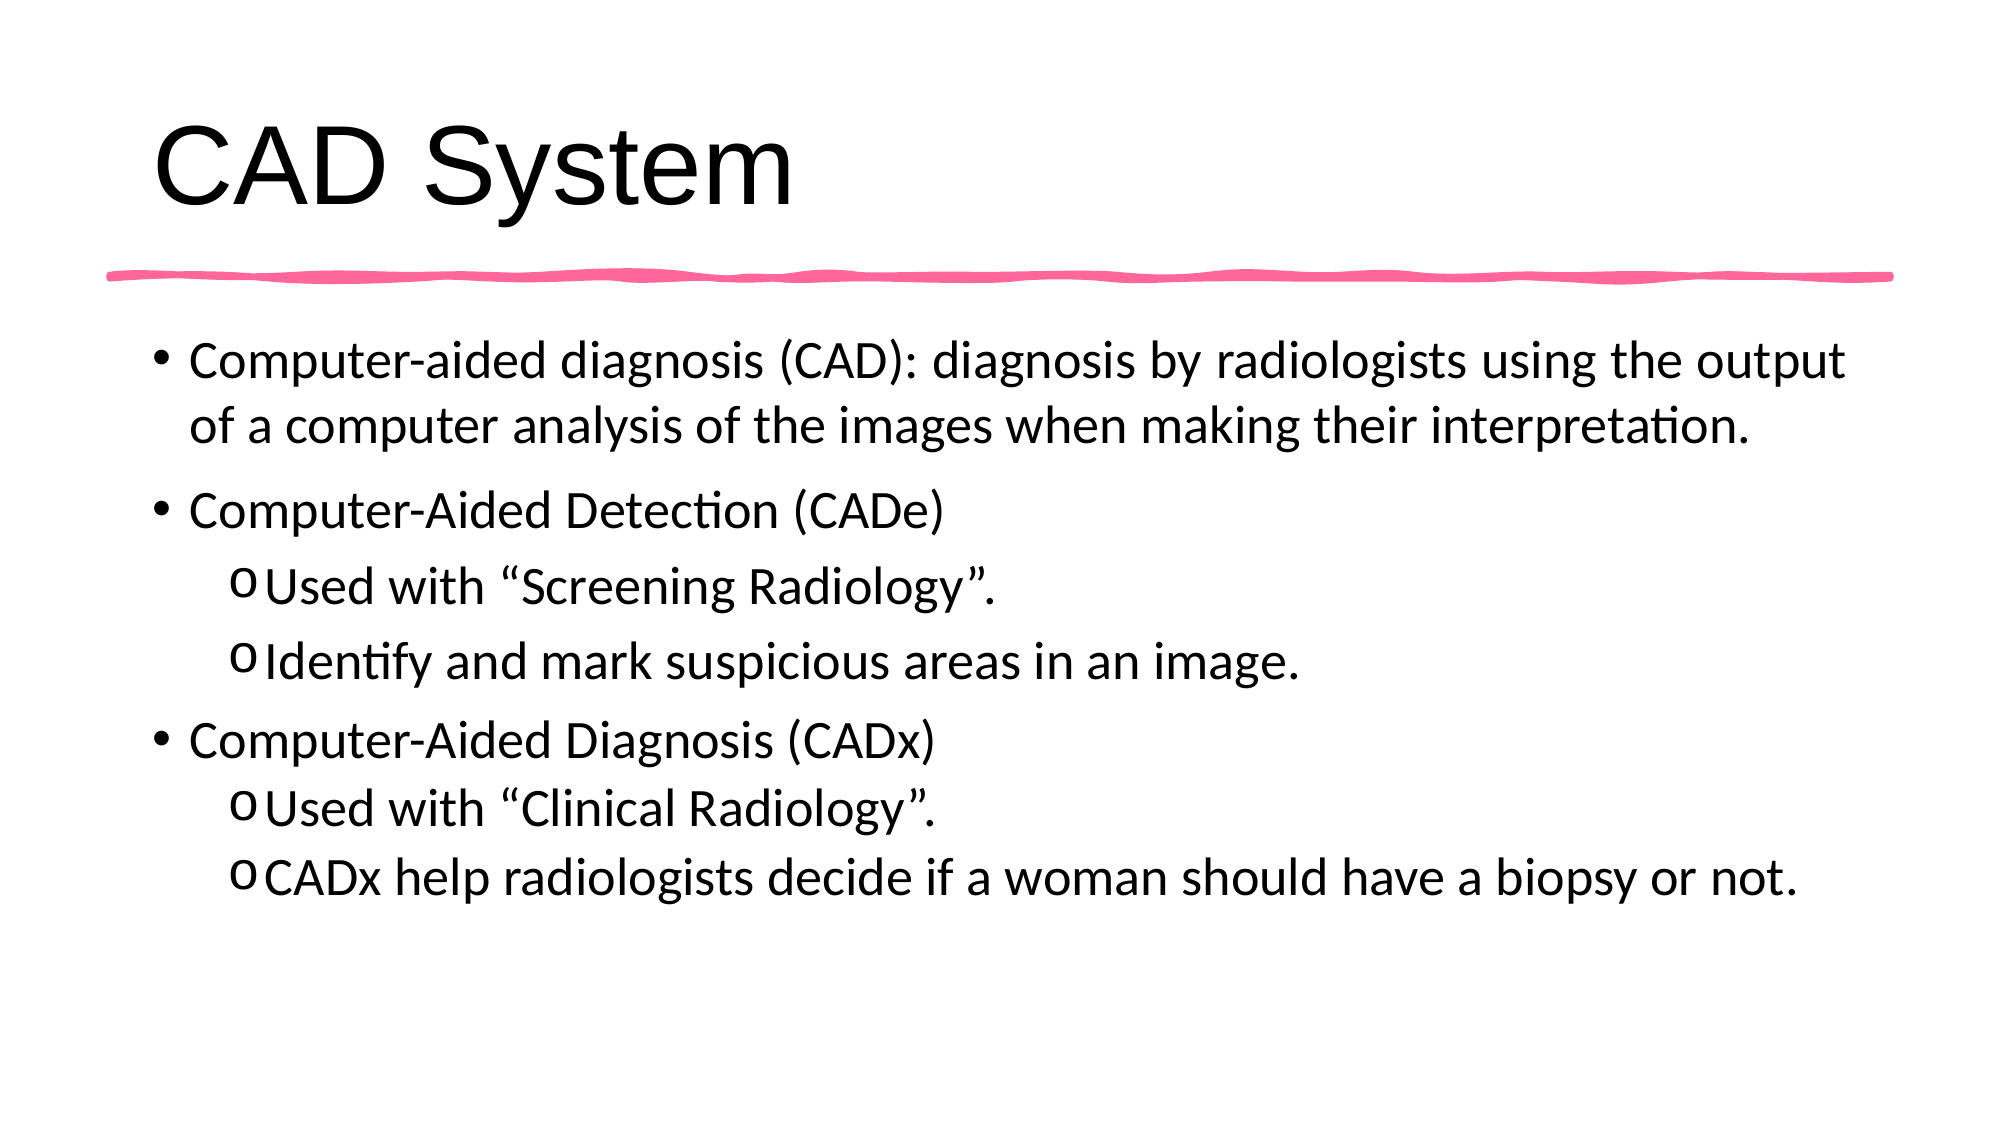

# CAD System

Computer-aided diagnosis (CAD): diagnosis by radiologists using the output of a computer analysis of the images when making their interpretation.
Computer-Aided Detection (CADe)
Used with “Screening Radiology”.
Identify and mark suspicious areas in an image.
Computer-Aided Diagnosis (CADx)
Used with “Clinical Radiology”.
CADx help radiologists decide if a woman should have a biopsy or not.